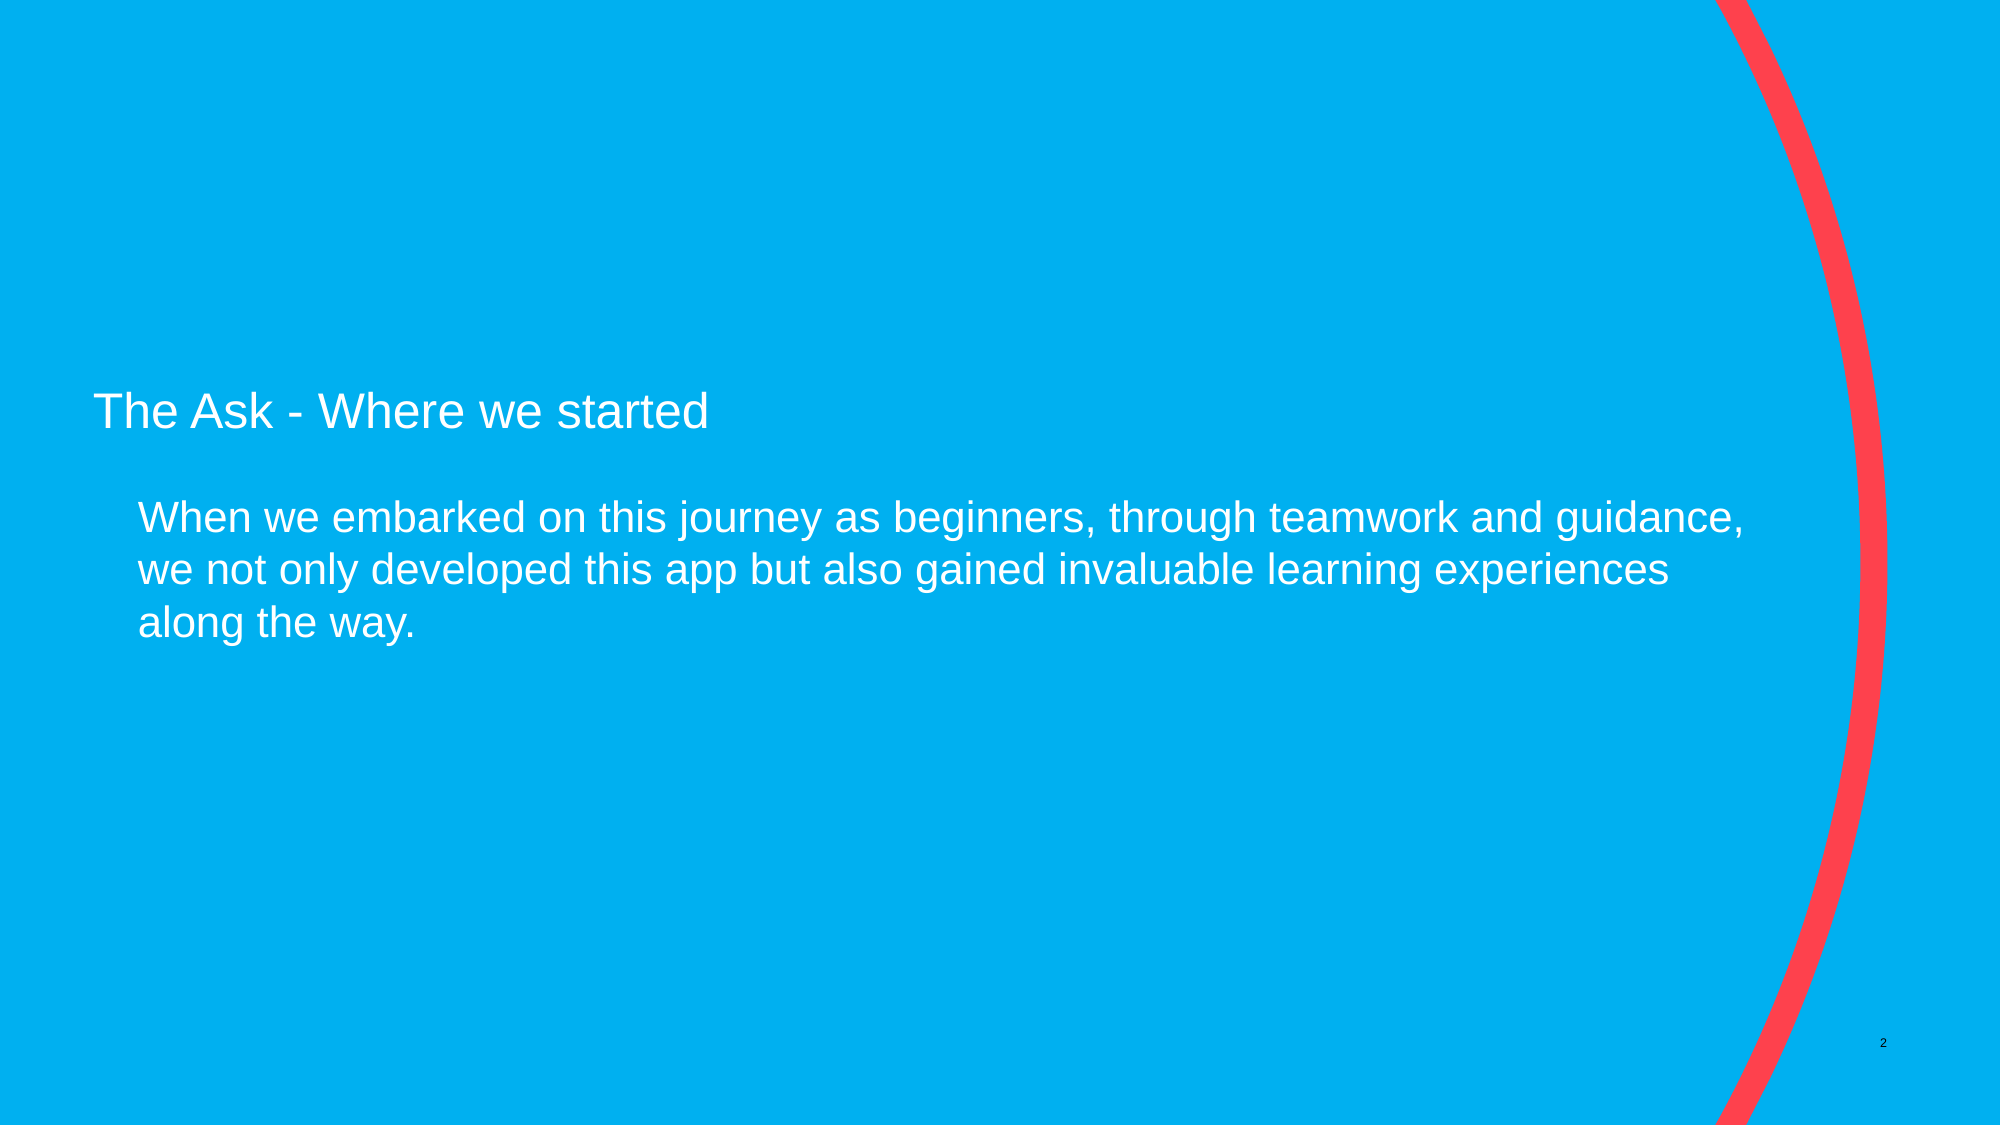

# The Ask - Where we started

When we embarked on this journey as beginners, through teamwork and guidance, we not only developed this app but also gained invaluable learning experiences along the way.
2